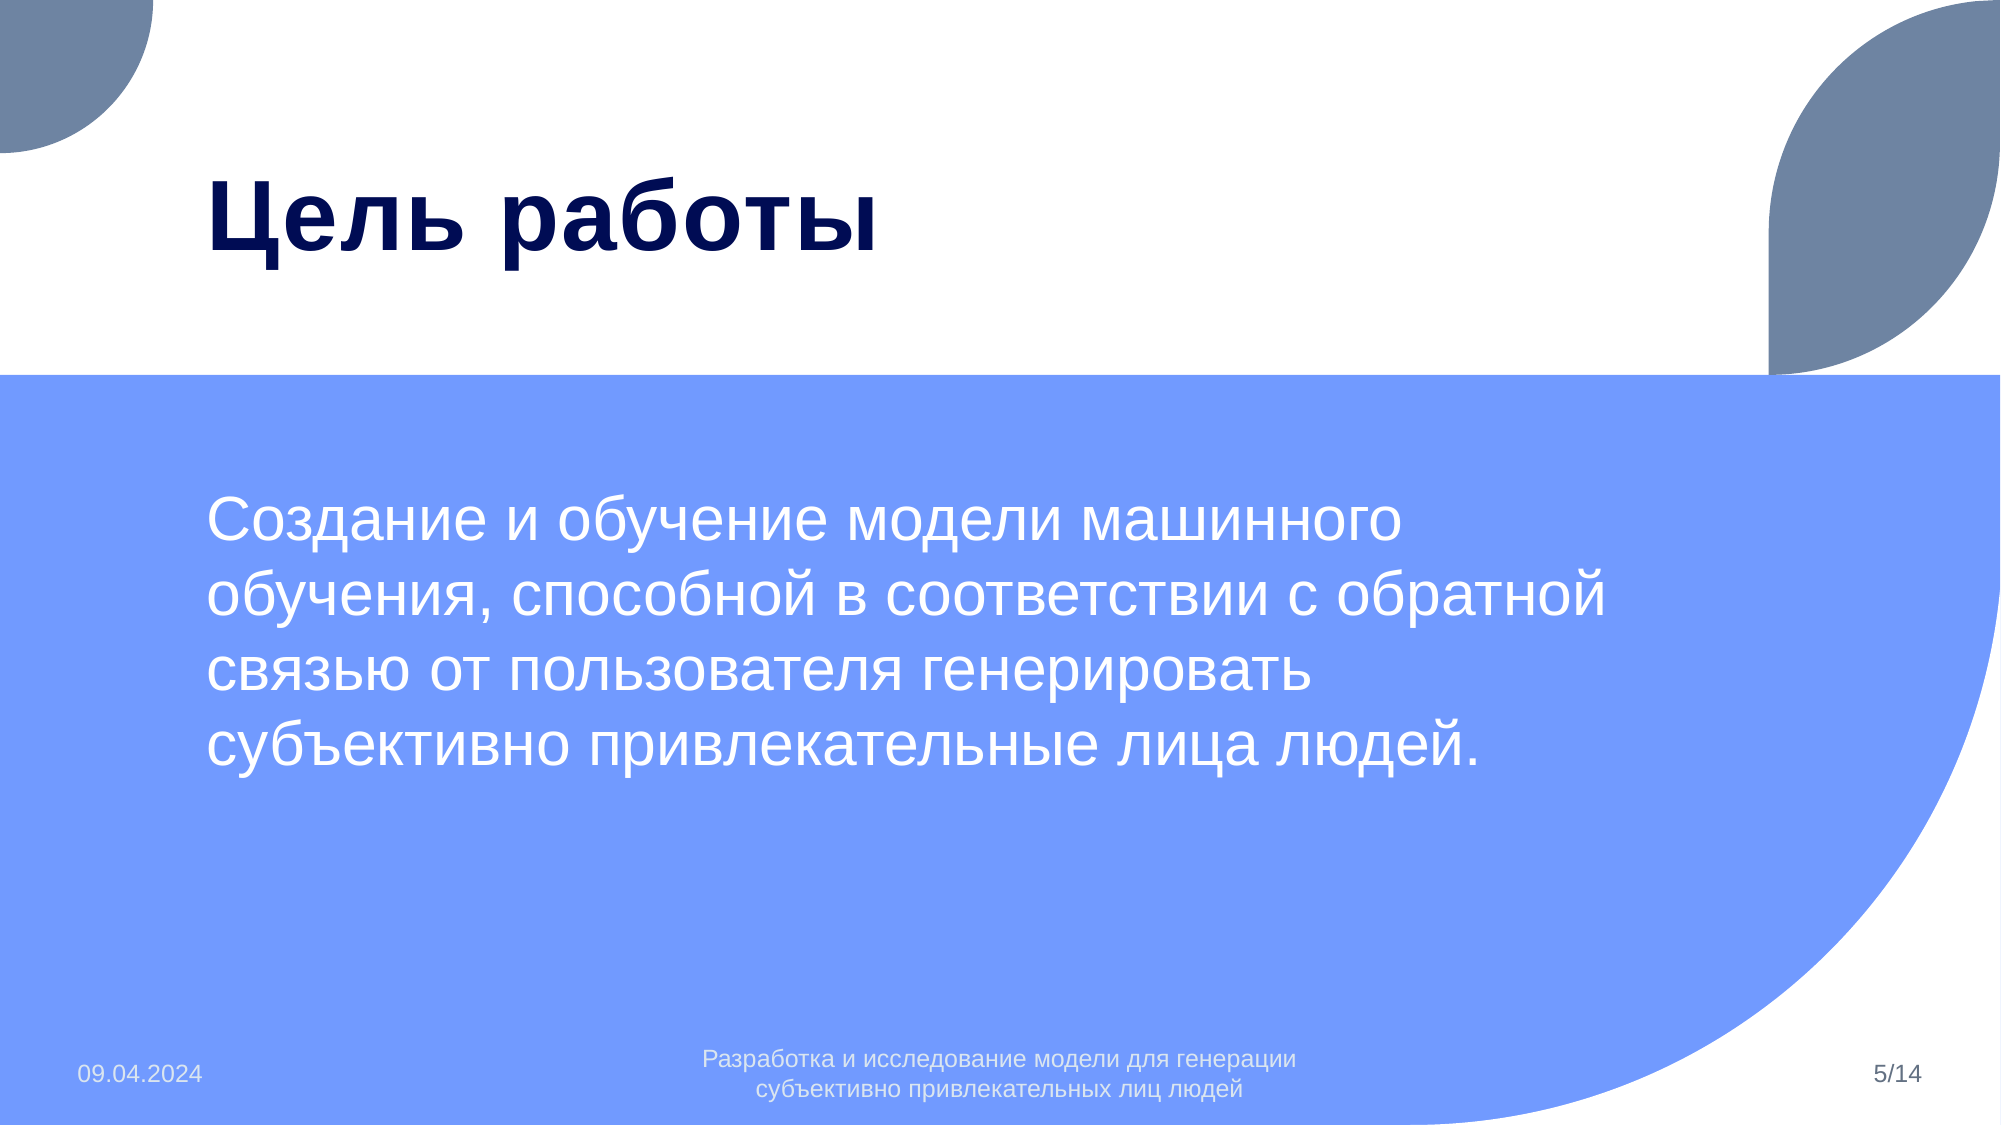

# Цель работы
Создание и обучение модели машинного обучения, способной в соответствии с обратной связью от пользователя генерировать субъективно привлекательные лица людей.
09.04.2024
Разработка и исследование модели для генерации субъективно привлекательных лиц людей
5/14